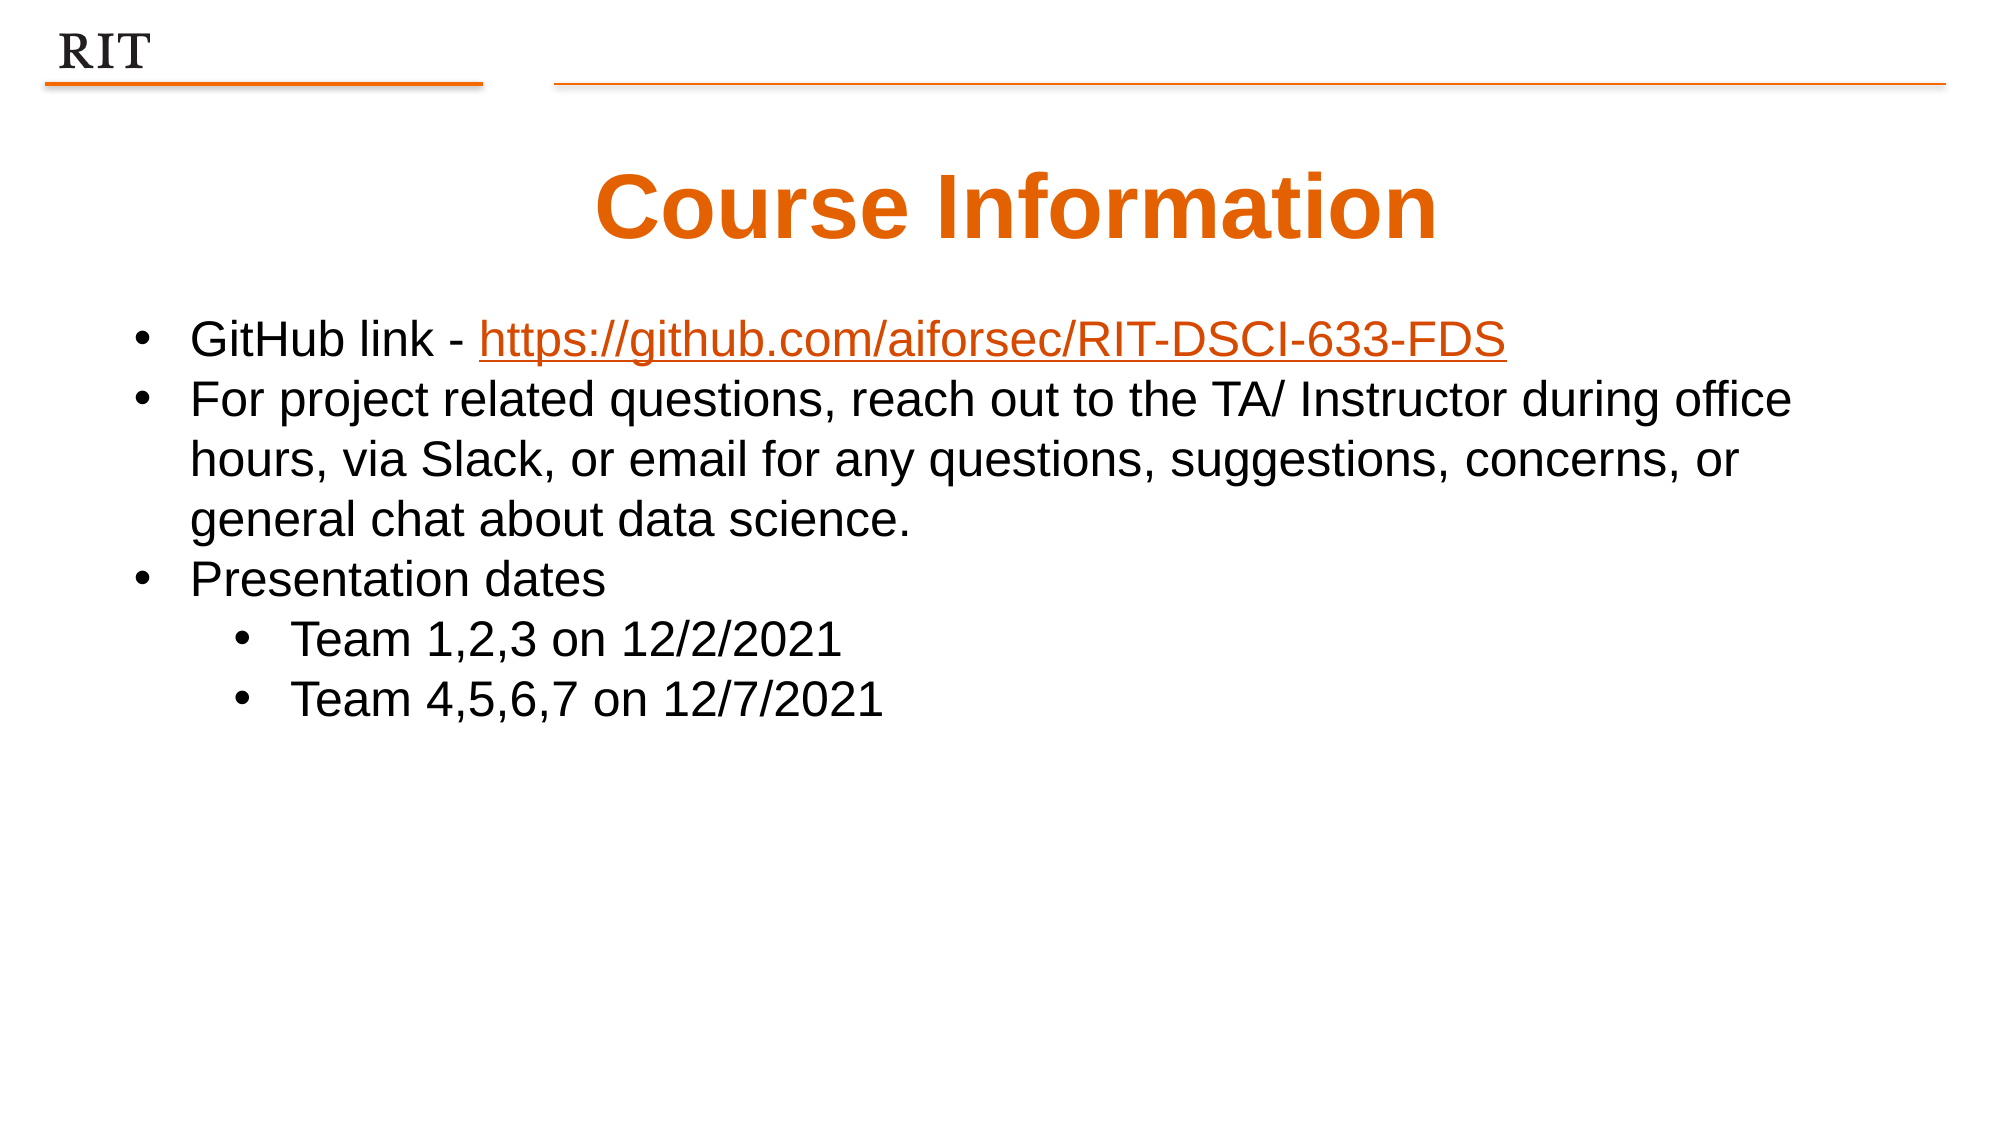

Course Information
GitHub link - https://github.com/aiforsec/RIT-DSCI-633-FDS
For project related questions, reach out to the TA/ Instructor during office hours, via Slack, or email for any questions, suggestions, concerns, or general chat about data science.
Presentation dates
Team 1,2,3 on 12/2/2021
Team 4,5,6,7 on 12/7/2021